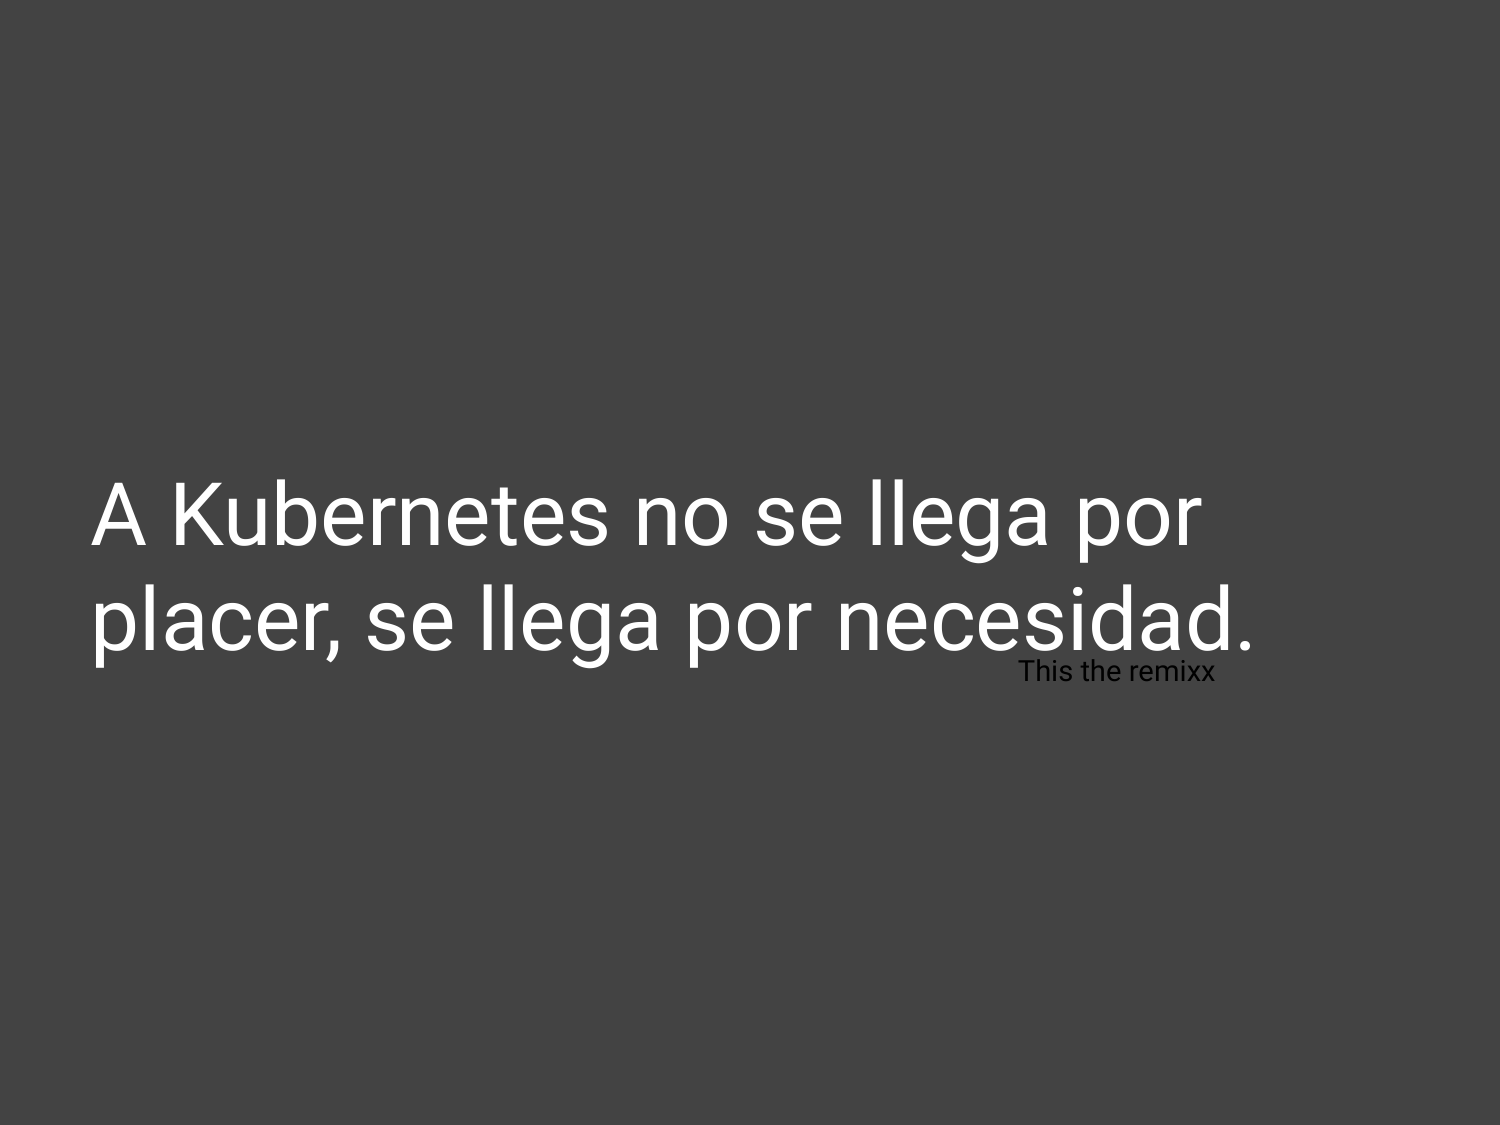

# A Kubernetes no se llega por placer, se llega por necesidad.
This the remixx